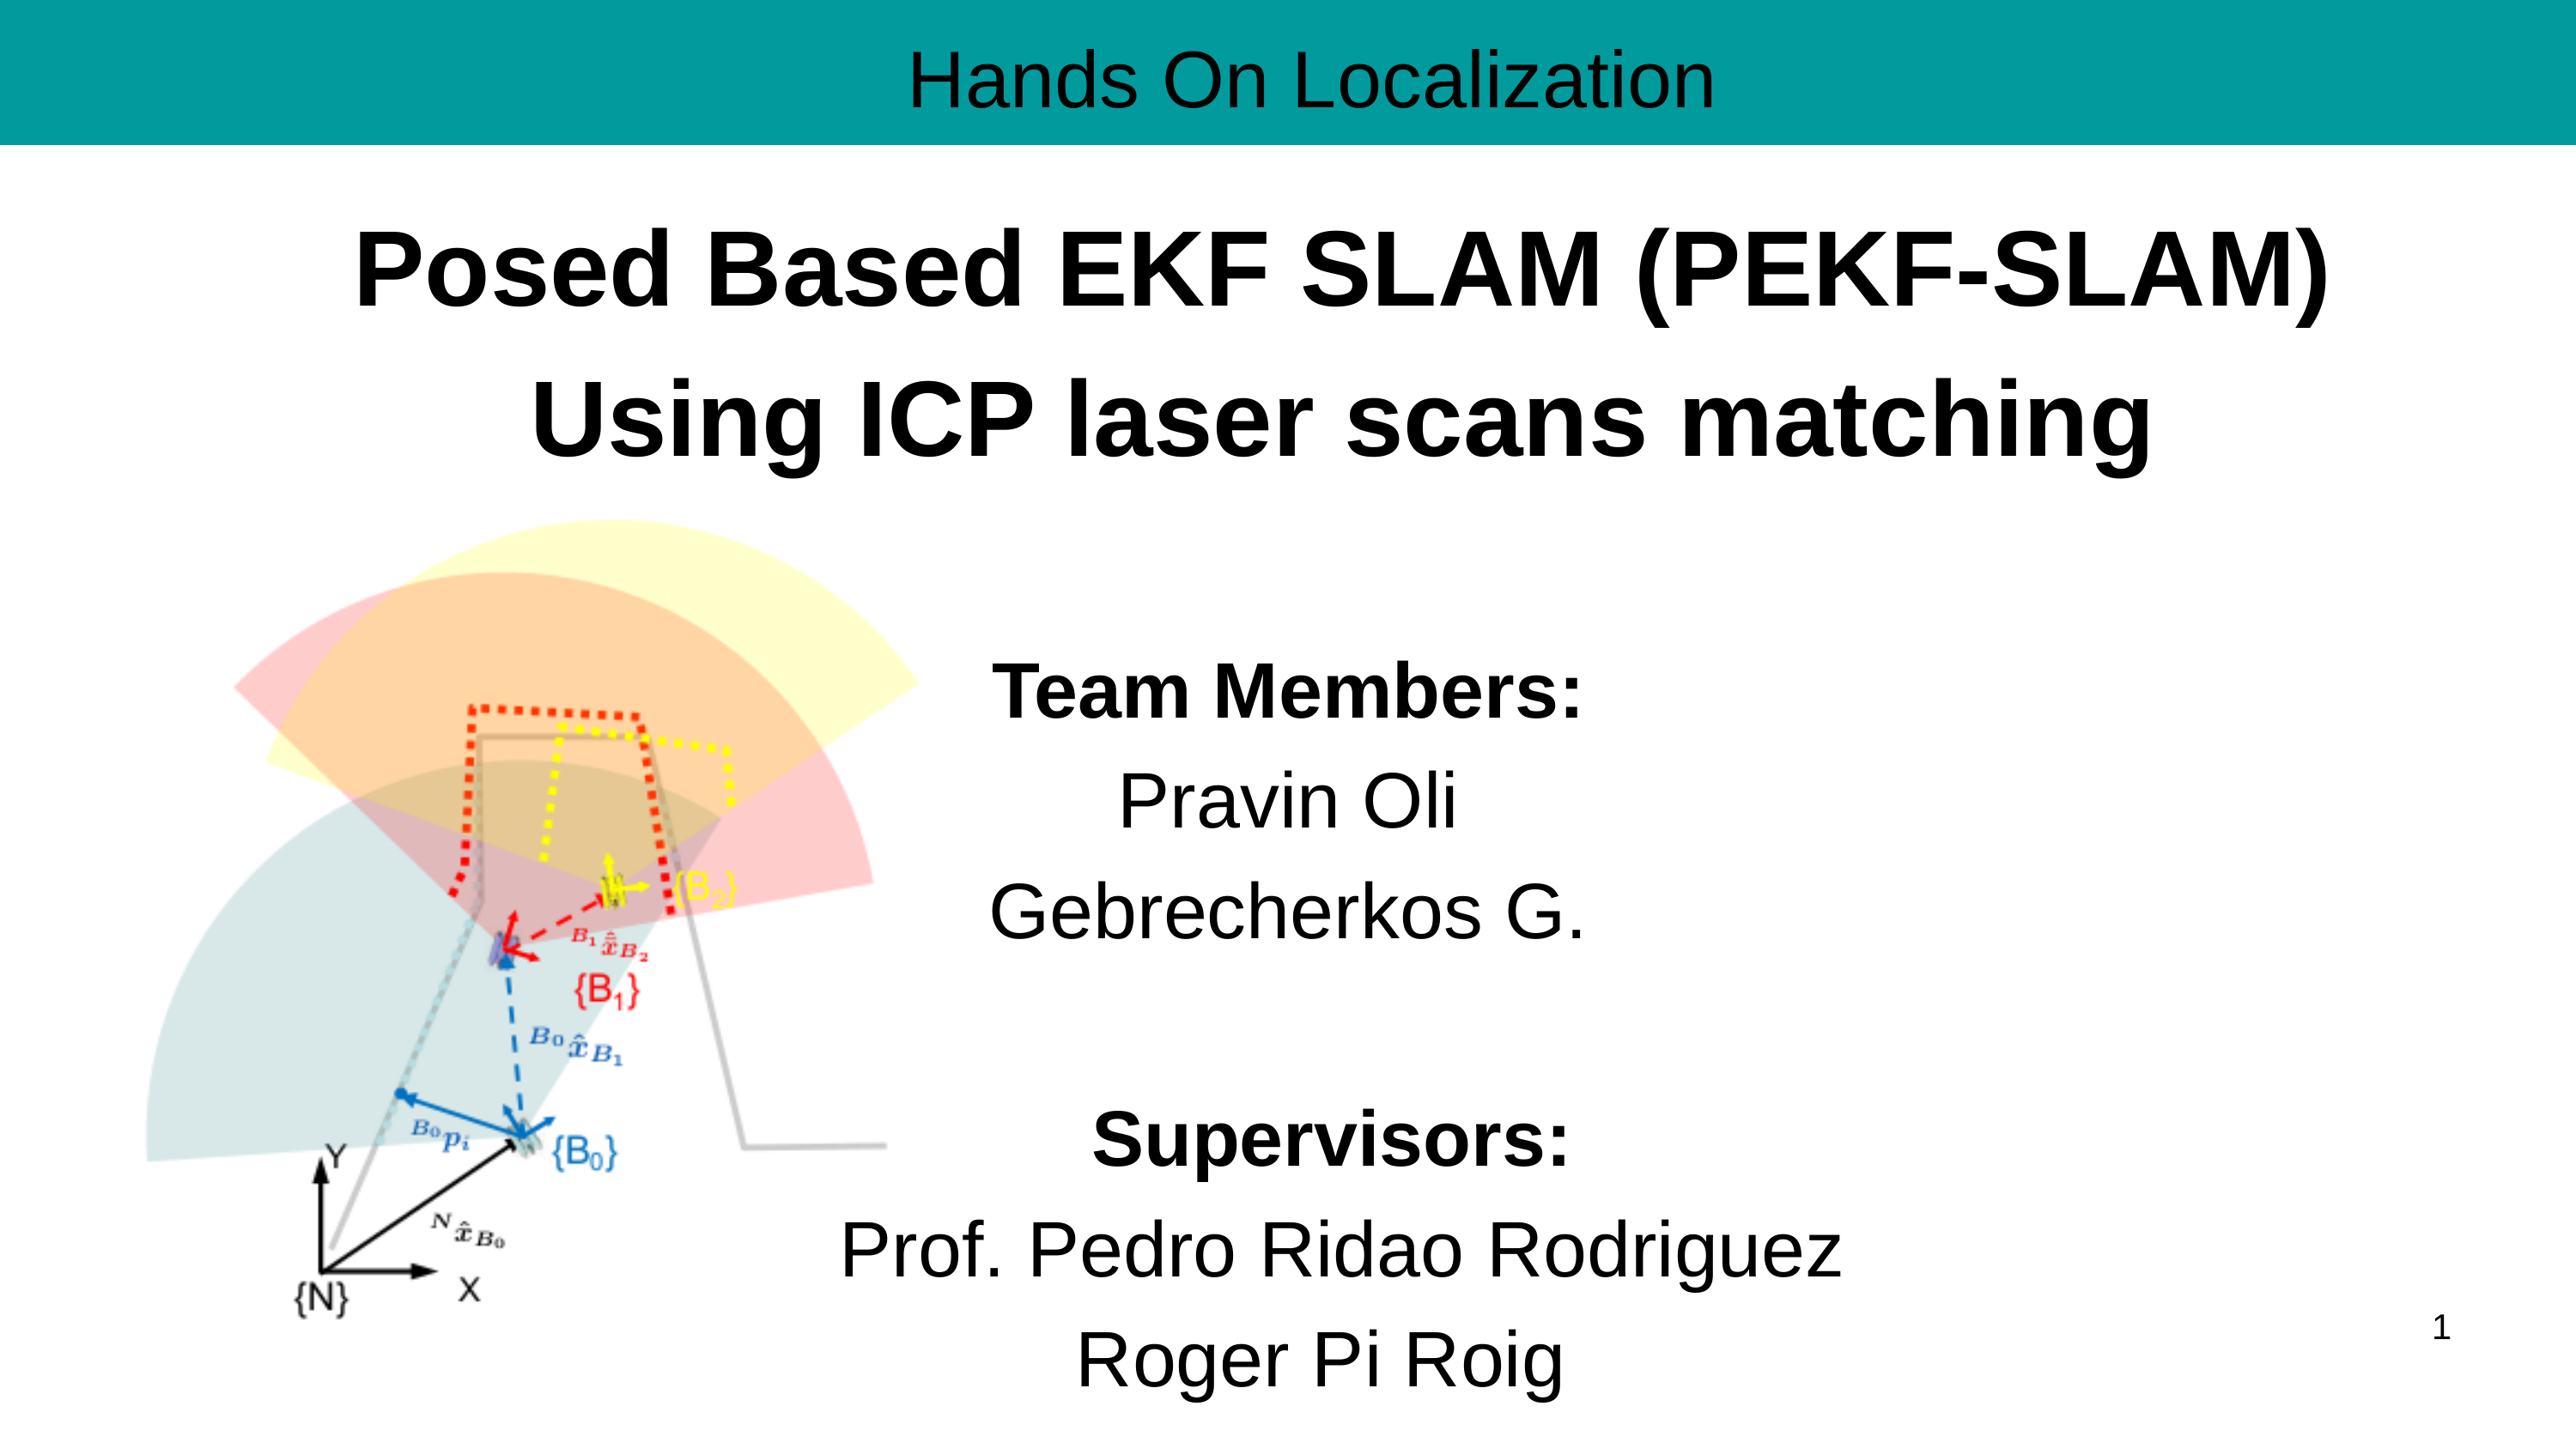

Hands On Localization
Posed Based EKF SLAM (PEKF-SLAM) Using ICP laser scans matching

Team Members:
Pravin Oli
Gebrecherkos G.

Supervisors:
Prof. Pedro Ridao Rodriguez
Roger Pi Roig
1